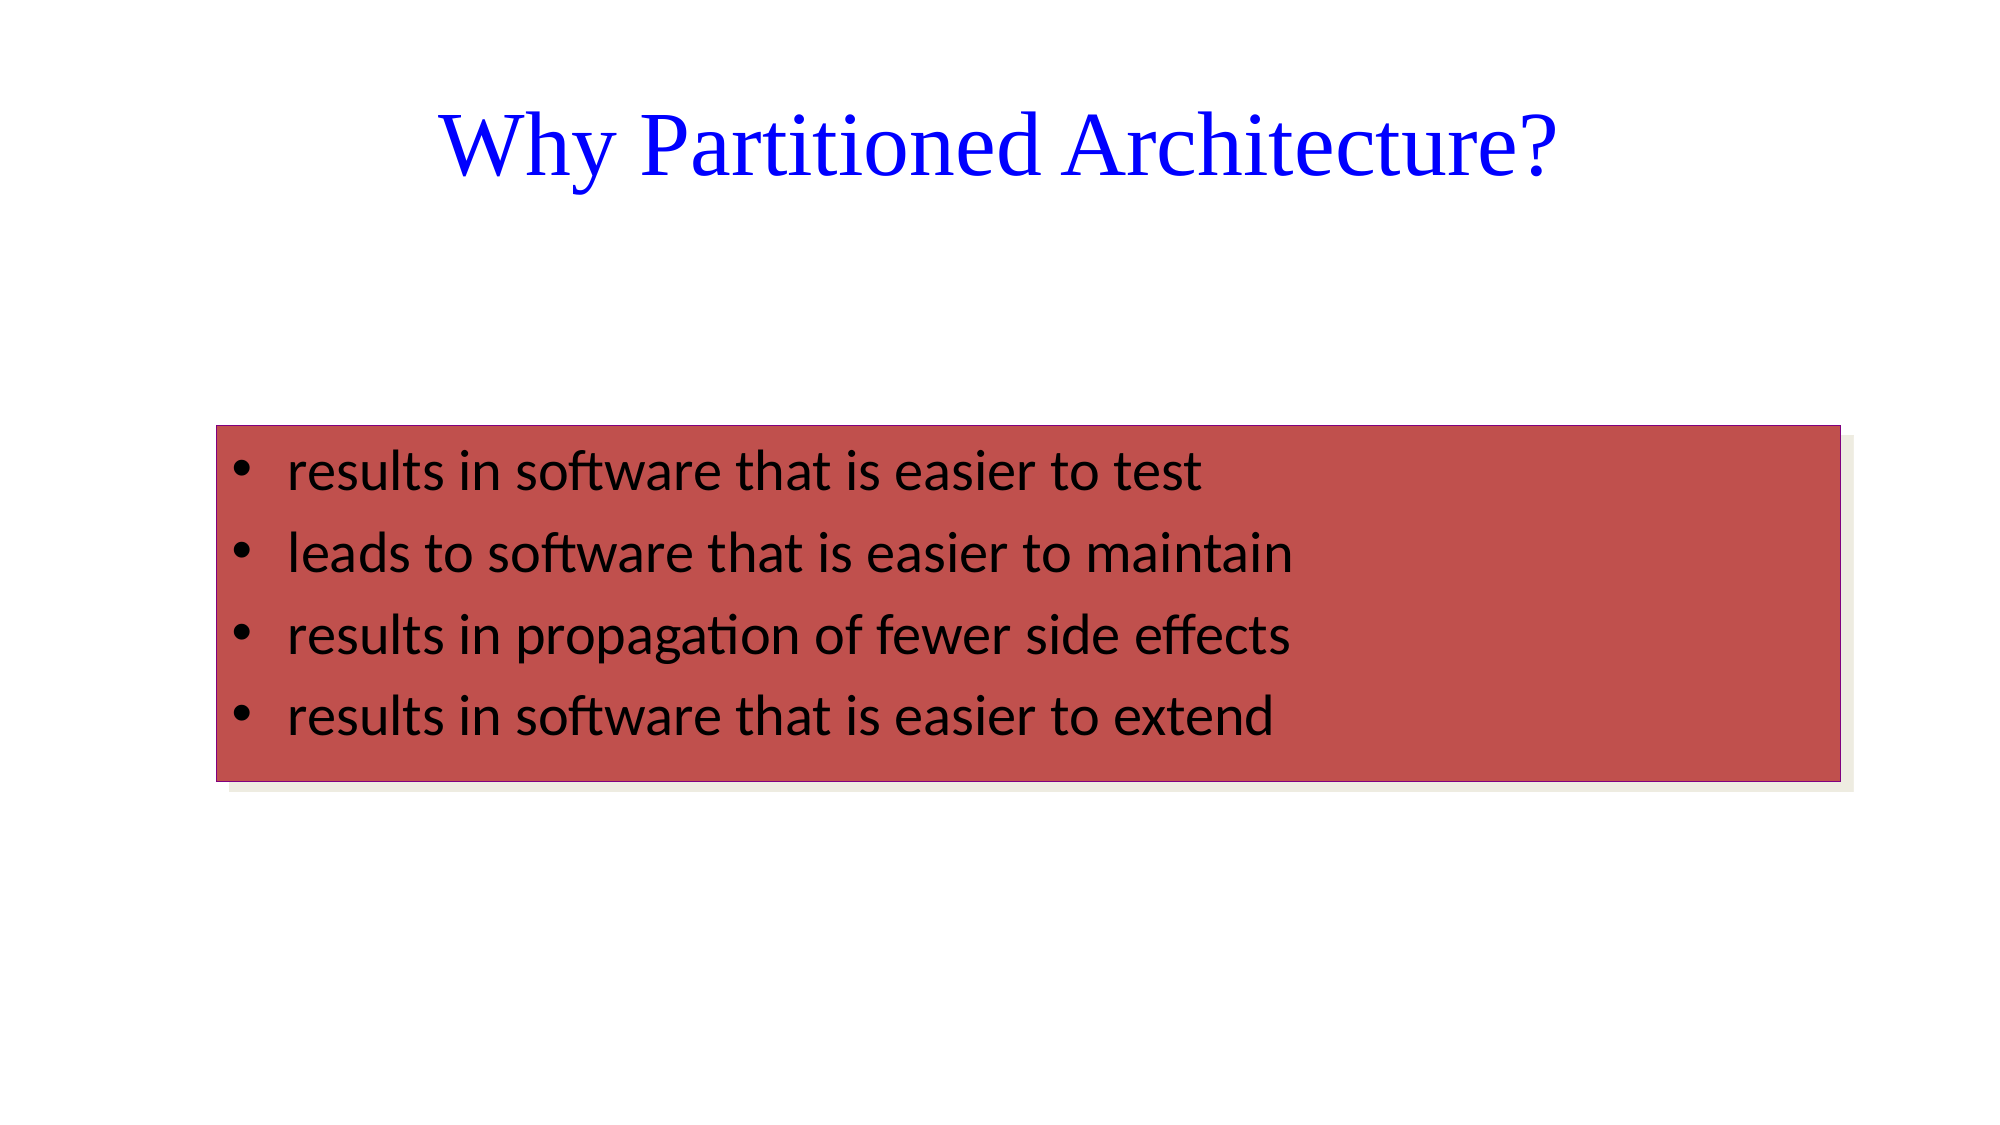

# Why Partitioned Architecture?
results in software that is easier to test
leads to software that is easier to maintain
results in propagation of fewer side effects
results in software that is easier to extend